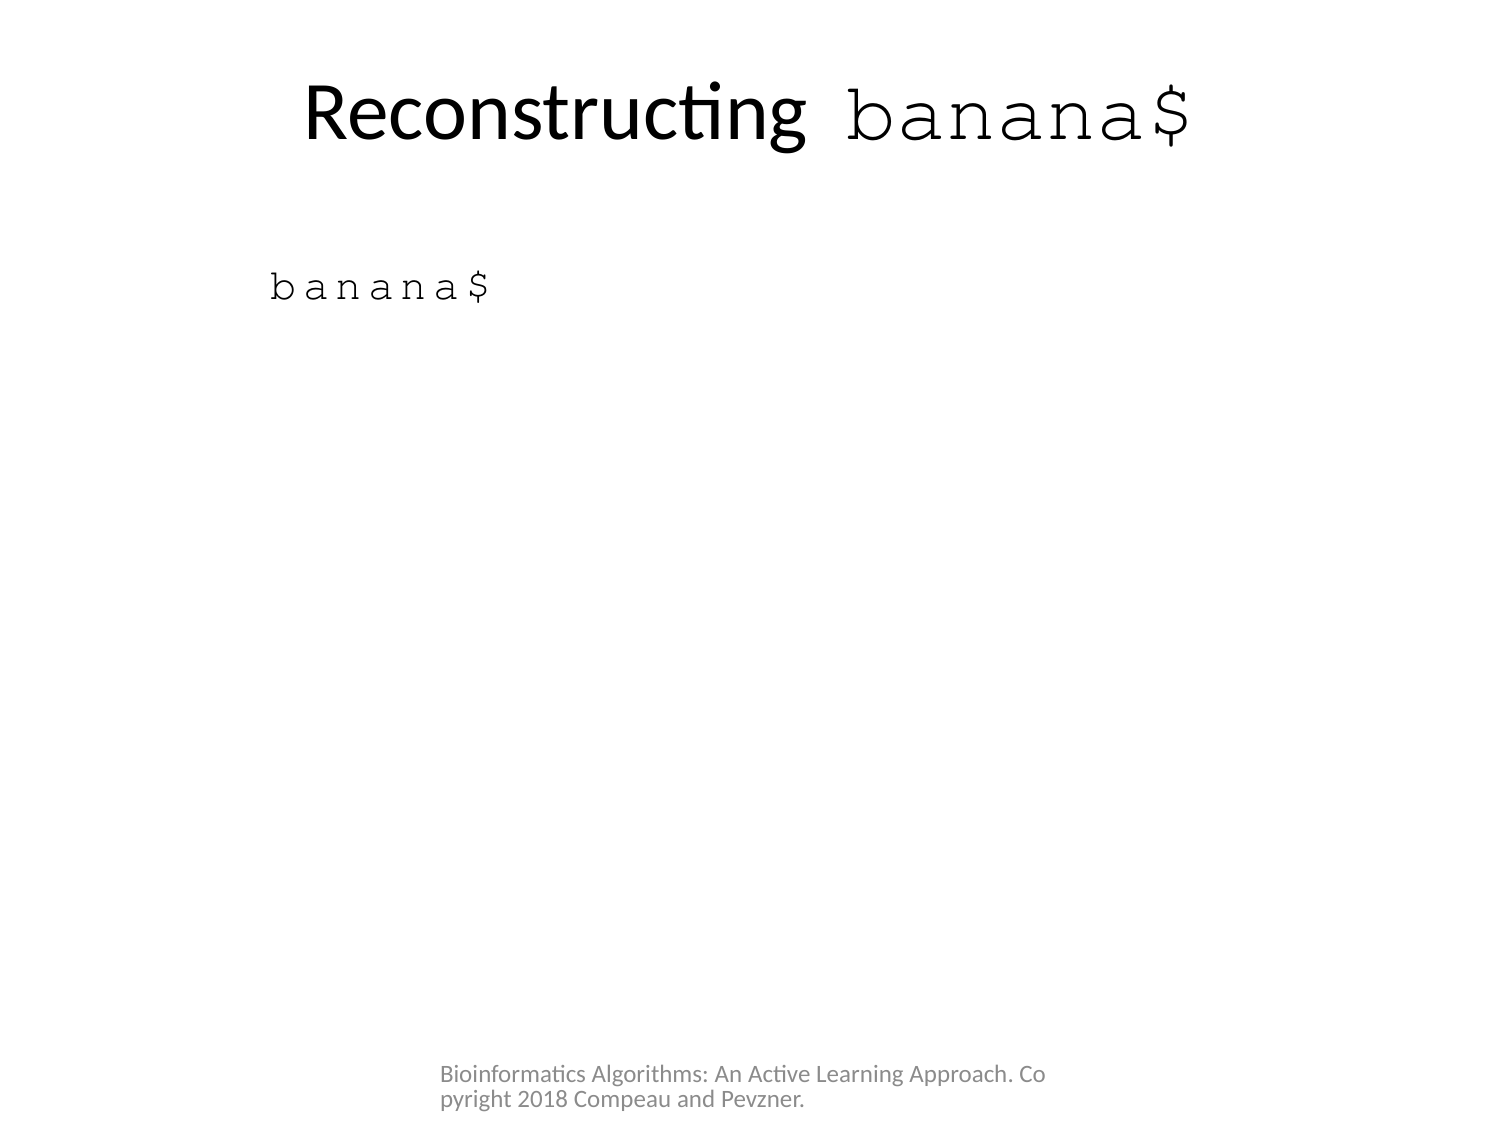

# Reconstructing  banana$
banana$
Bioinformatics Algorithms: An Active Learning Approach. Copyright 2018 Compeau and Pevzner.